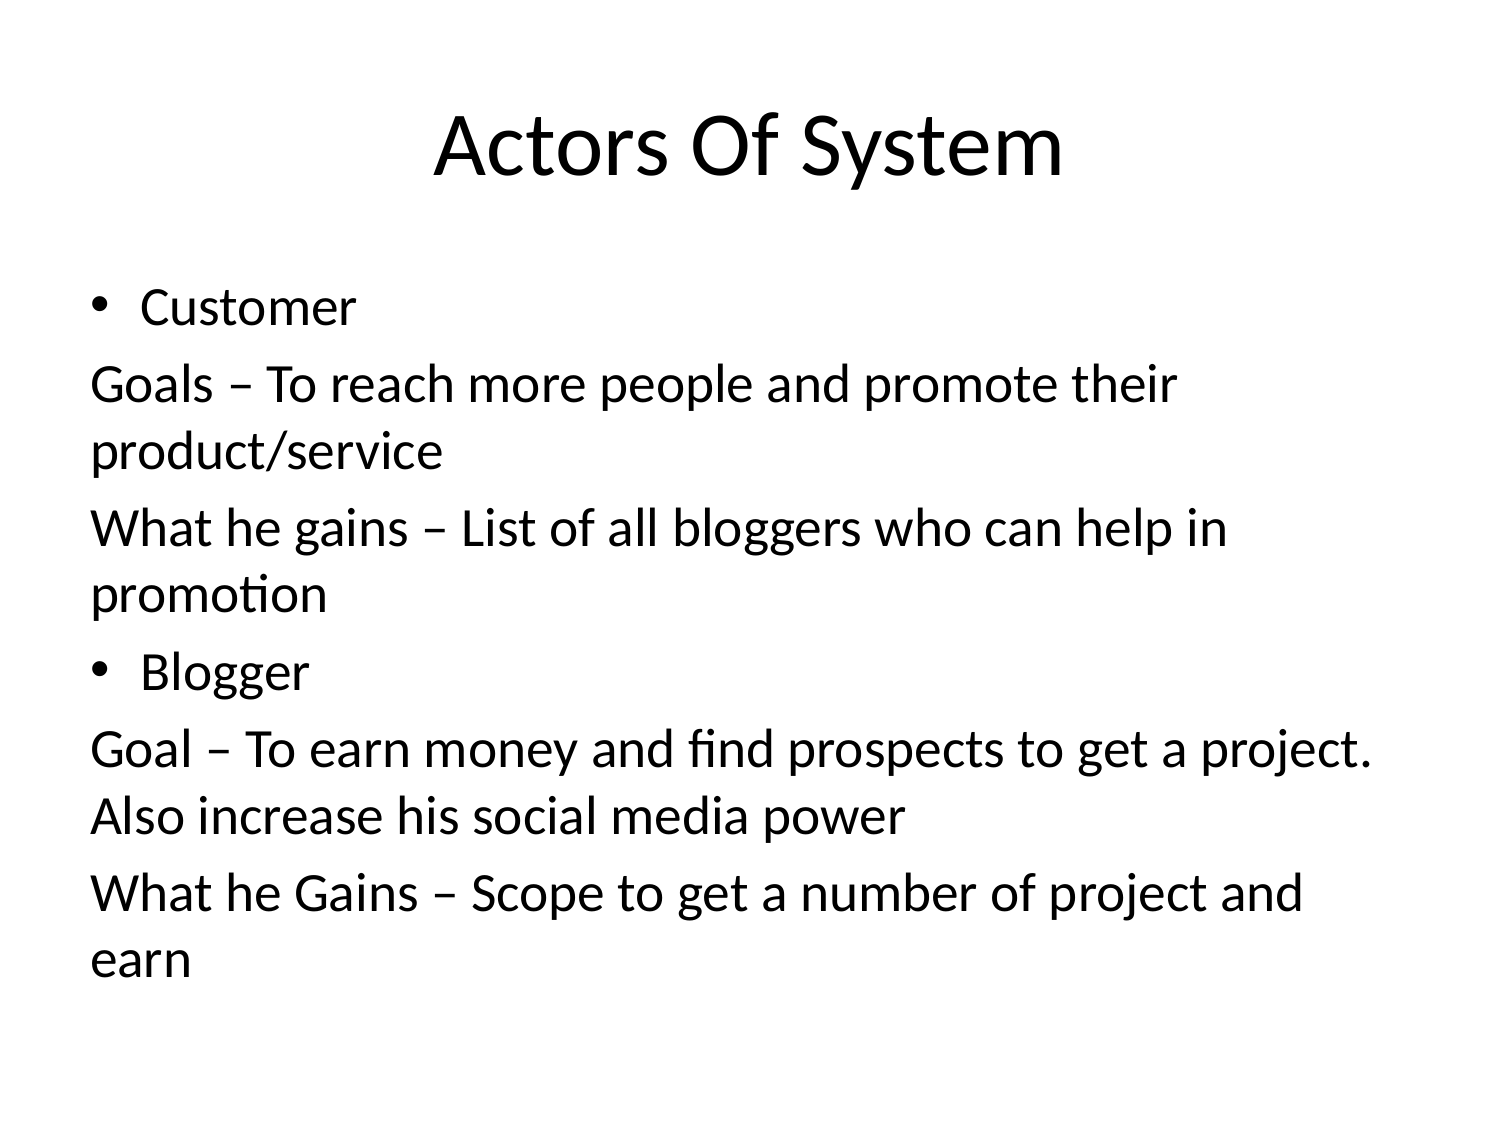

# Actors Of System
Customer
Goals – To reach more people and promote their product/service
What he gains – List of all bloggers who can help in promotion
Blogger
Goal – To earn money and find prospects to get a project. Also increase his social media power
What he Gains – Scope to get a number of project and earn